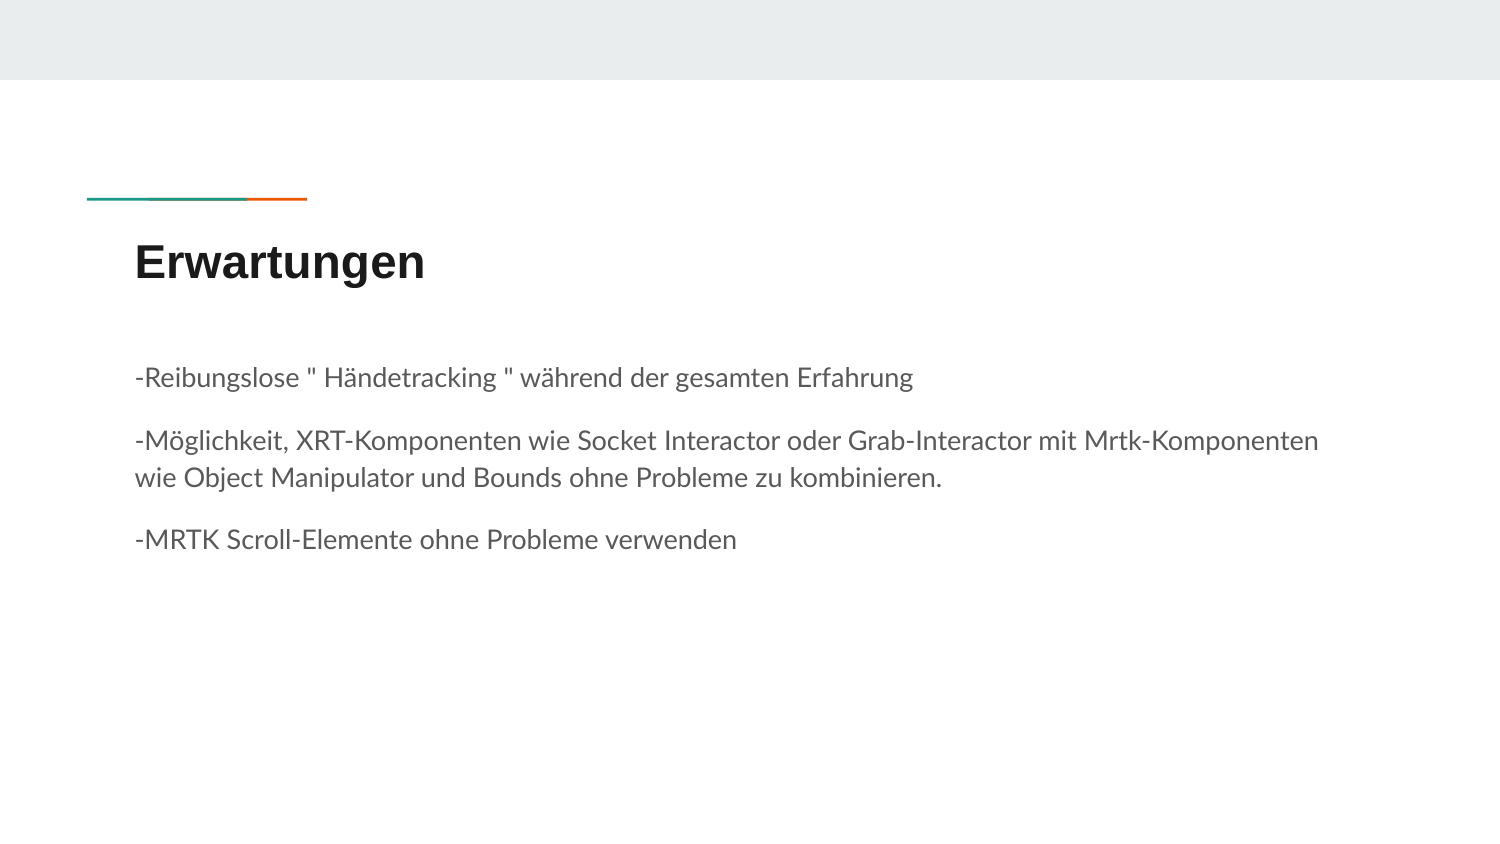

# Erwartungen
-Reibungslose " Händetracking " während der gesamten Erfahrung
-Möglichkeit, XRT-Komponenten wie Socket Interactor oder Grab-Interactor mit Mrtk-Komponenten wie Object Manipulator und Bounds ohne Probleme zu kombinieren.
-MRTK Scroll-Elemente ohne Probleme verwenden